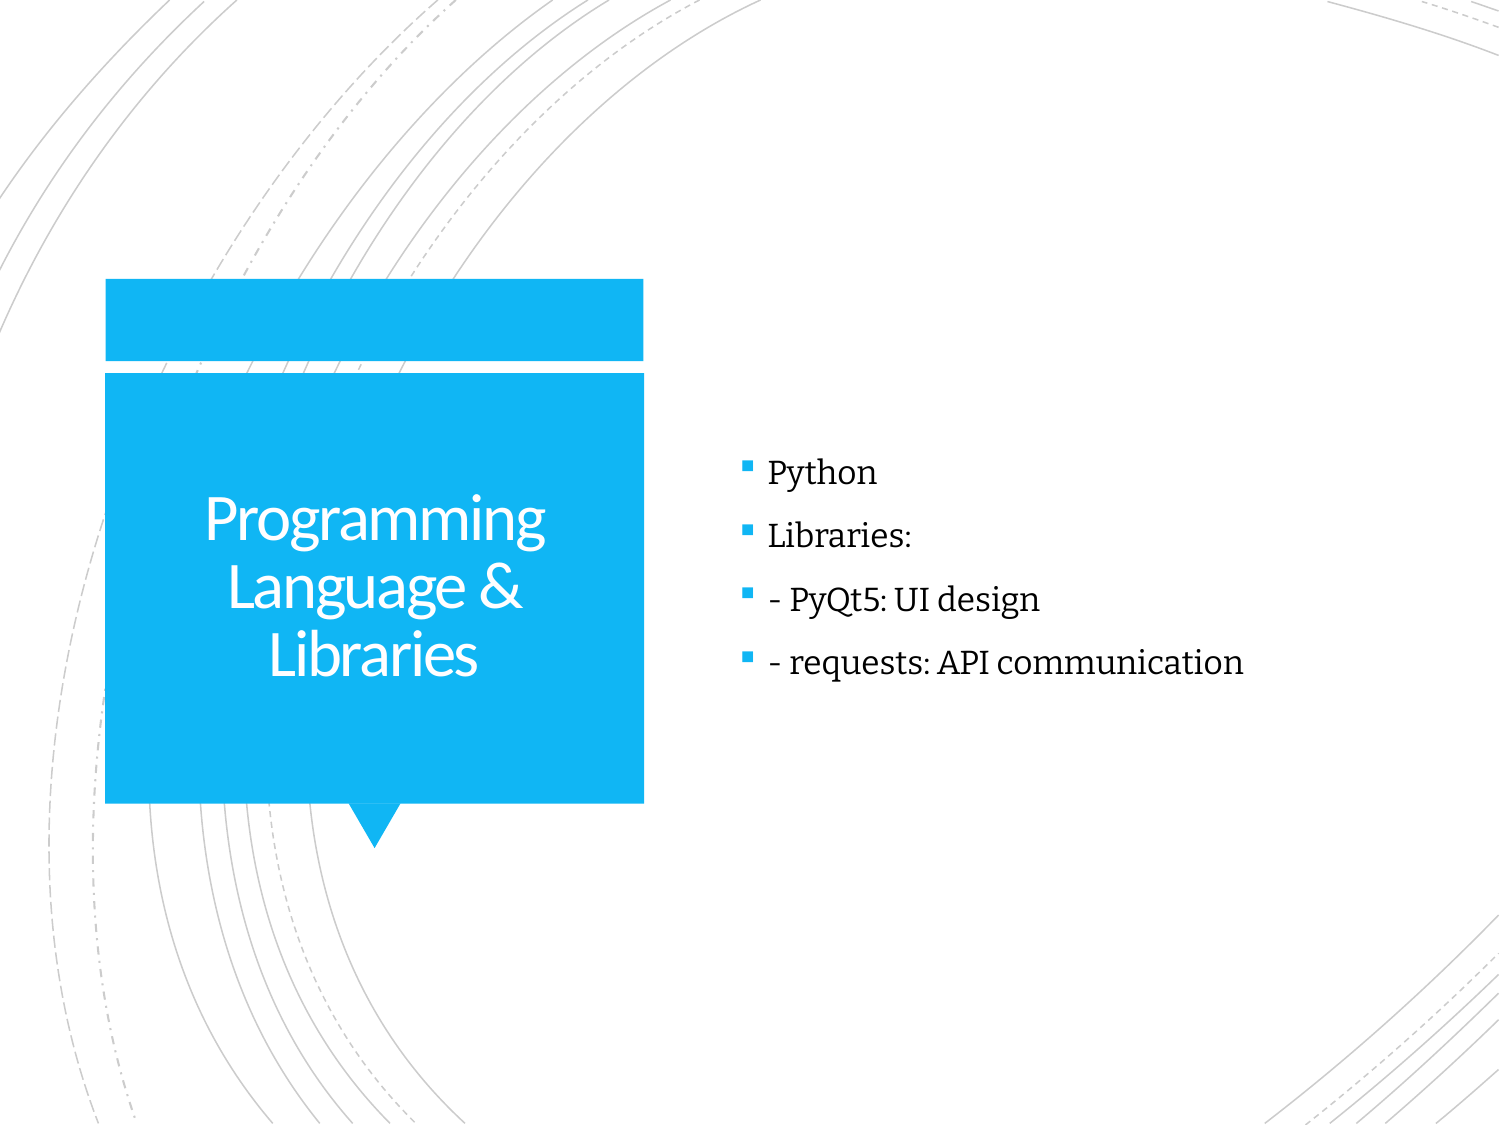

Python
Libraries:
- PyQt5: UI design
- requests: API communication
# Programming Language & Libraries